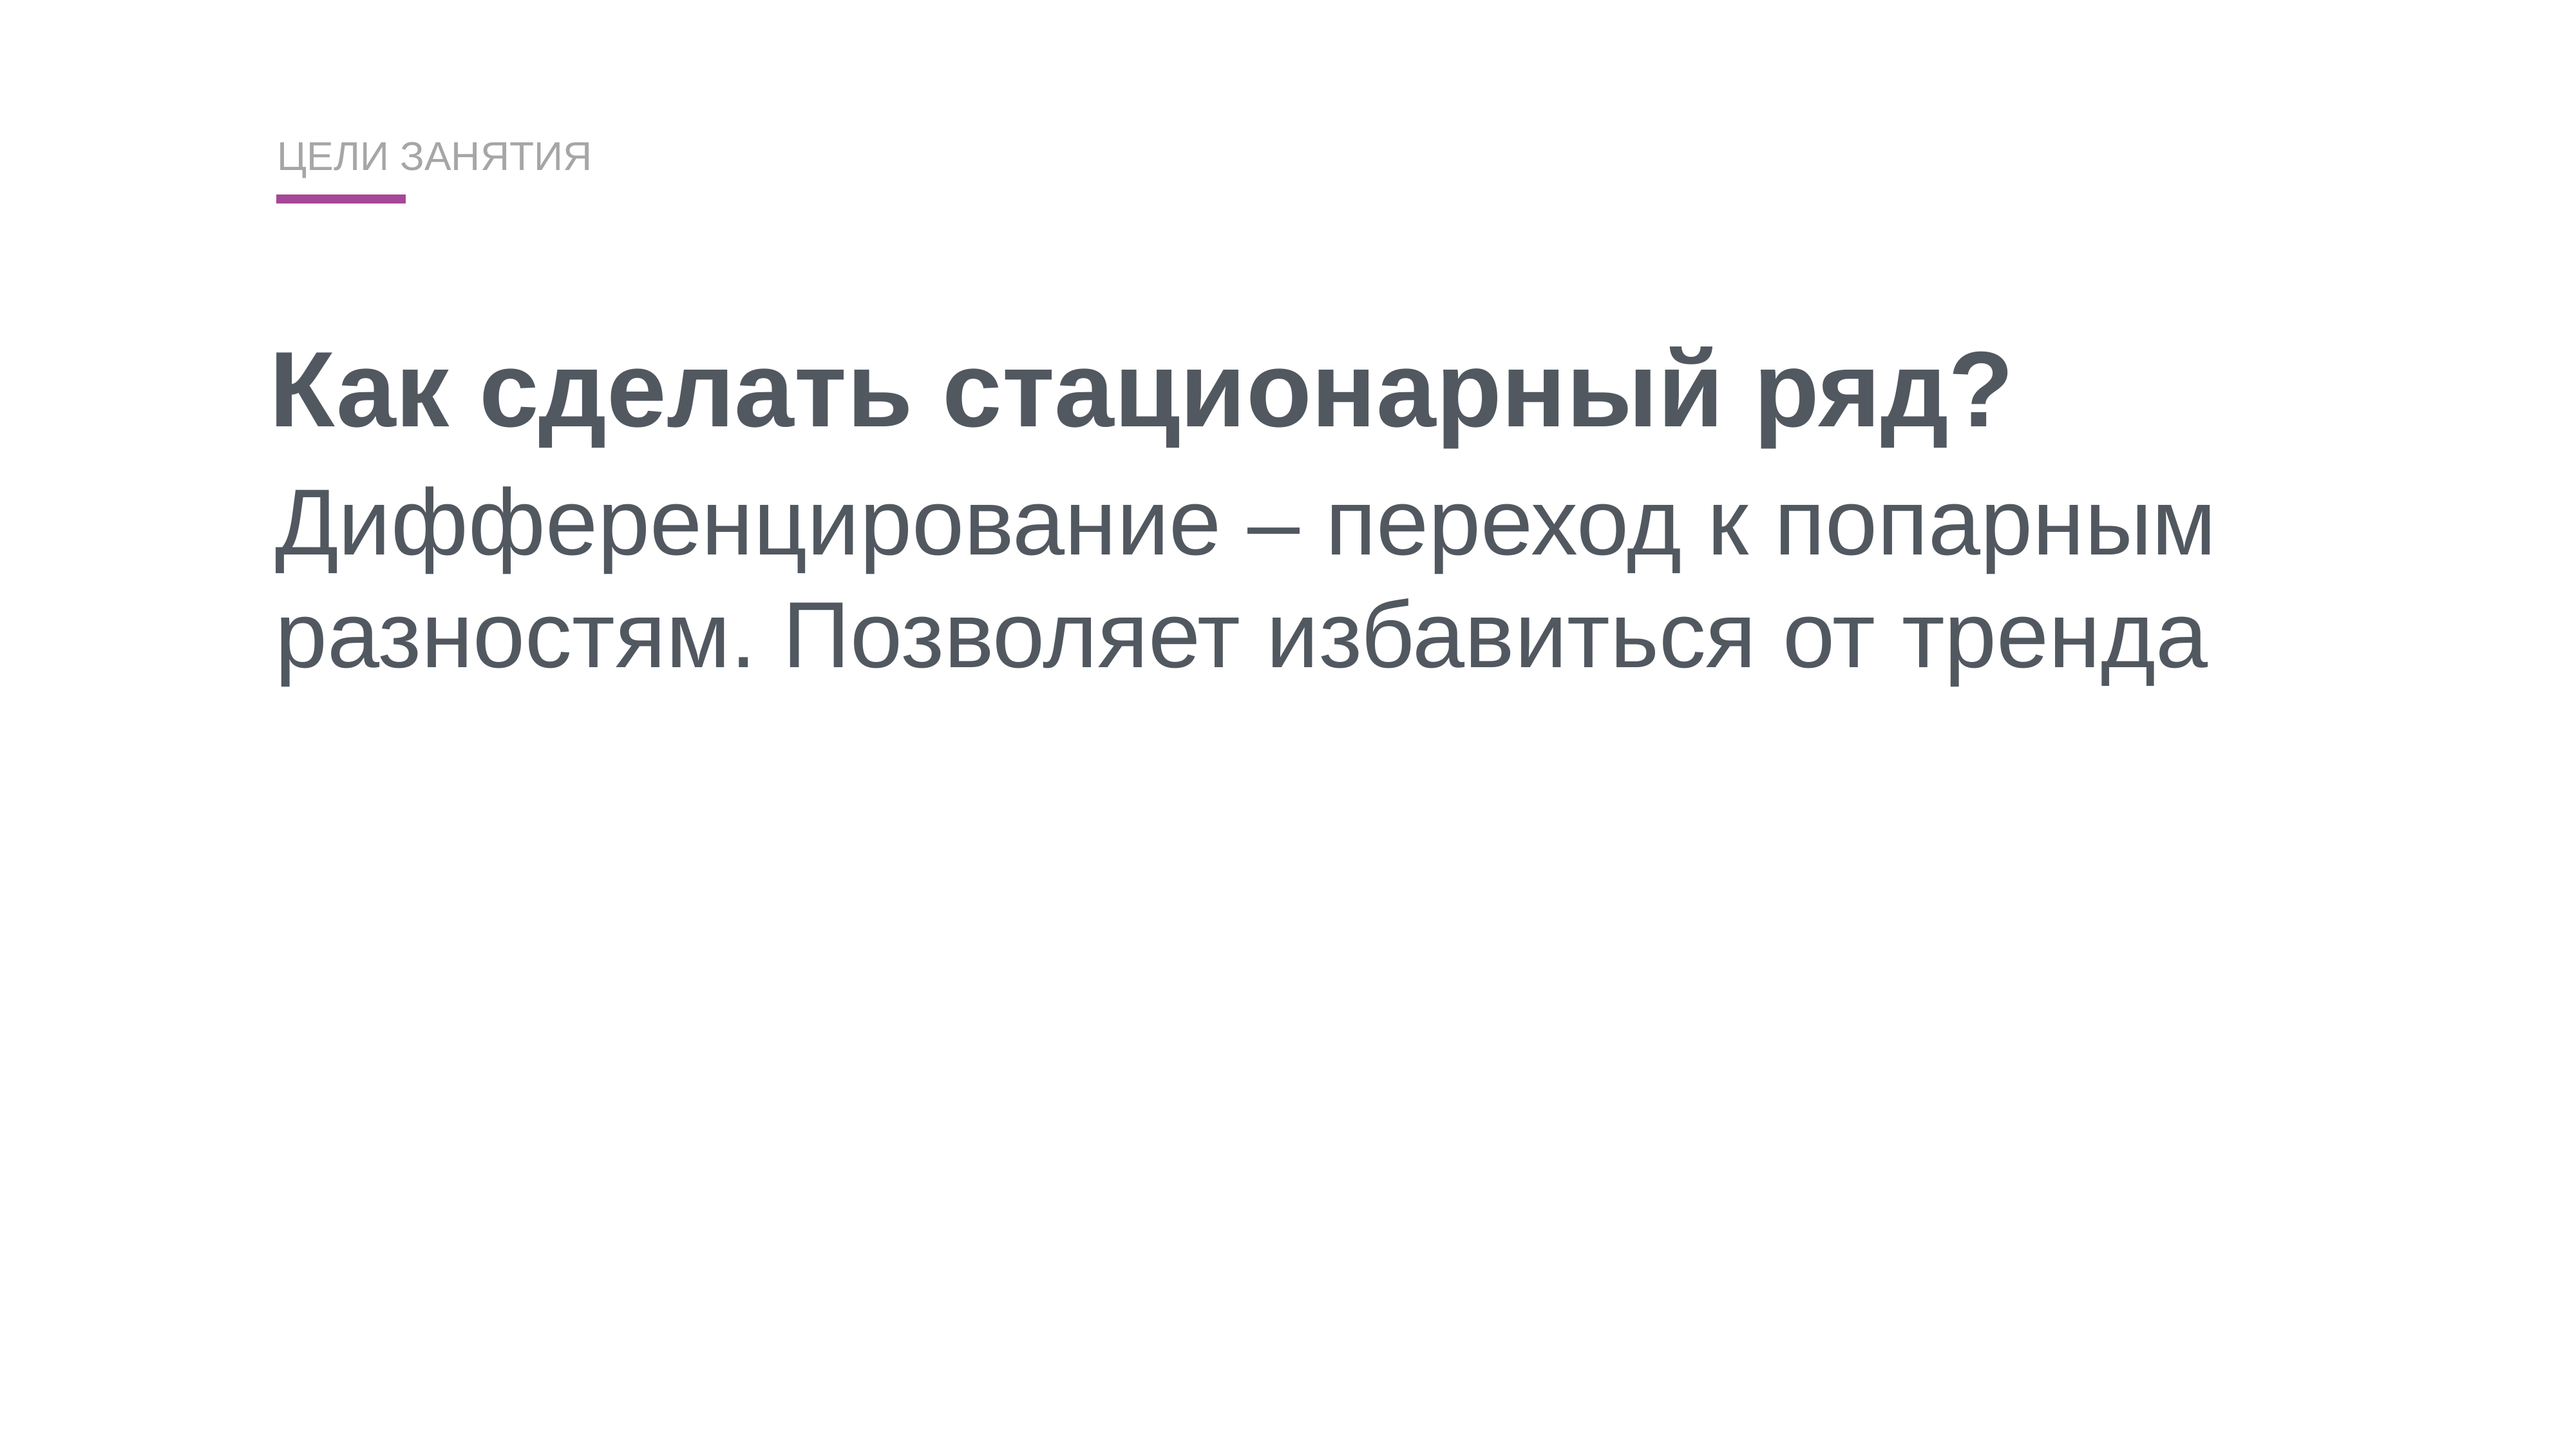

ЦЕЛИ ЗАНЯТИЯ
Как сделать стационарный ряд?
Дифференцирование – переход к попарным разностям. Позволяет избавиться от тренда